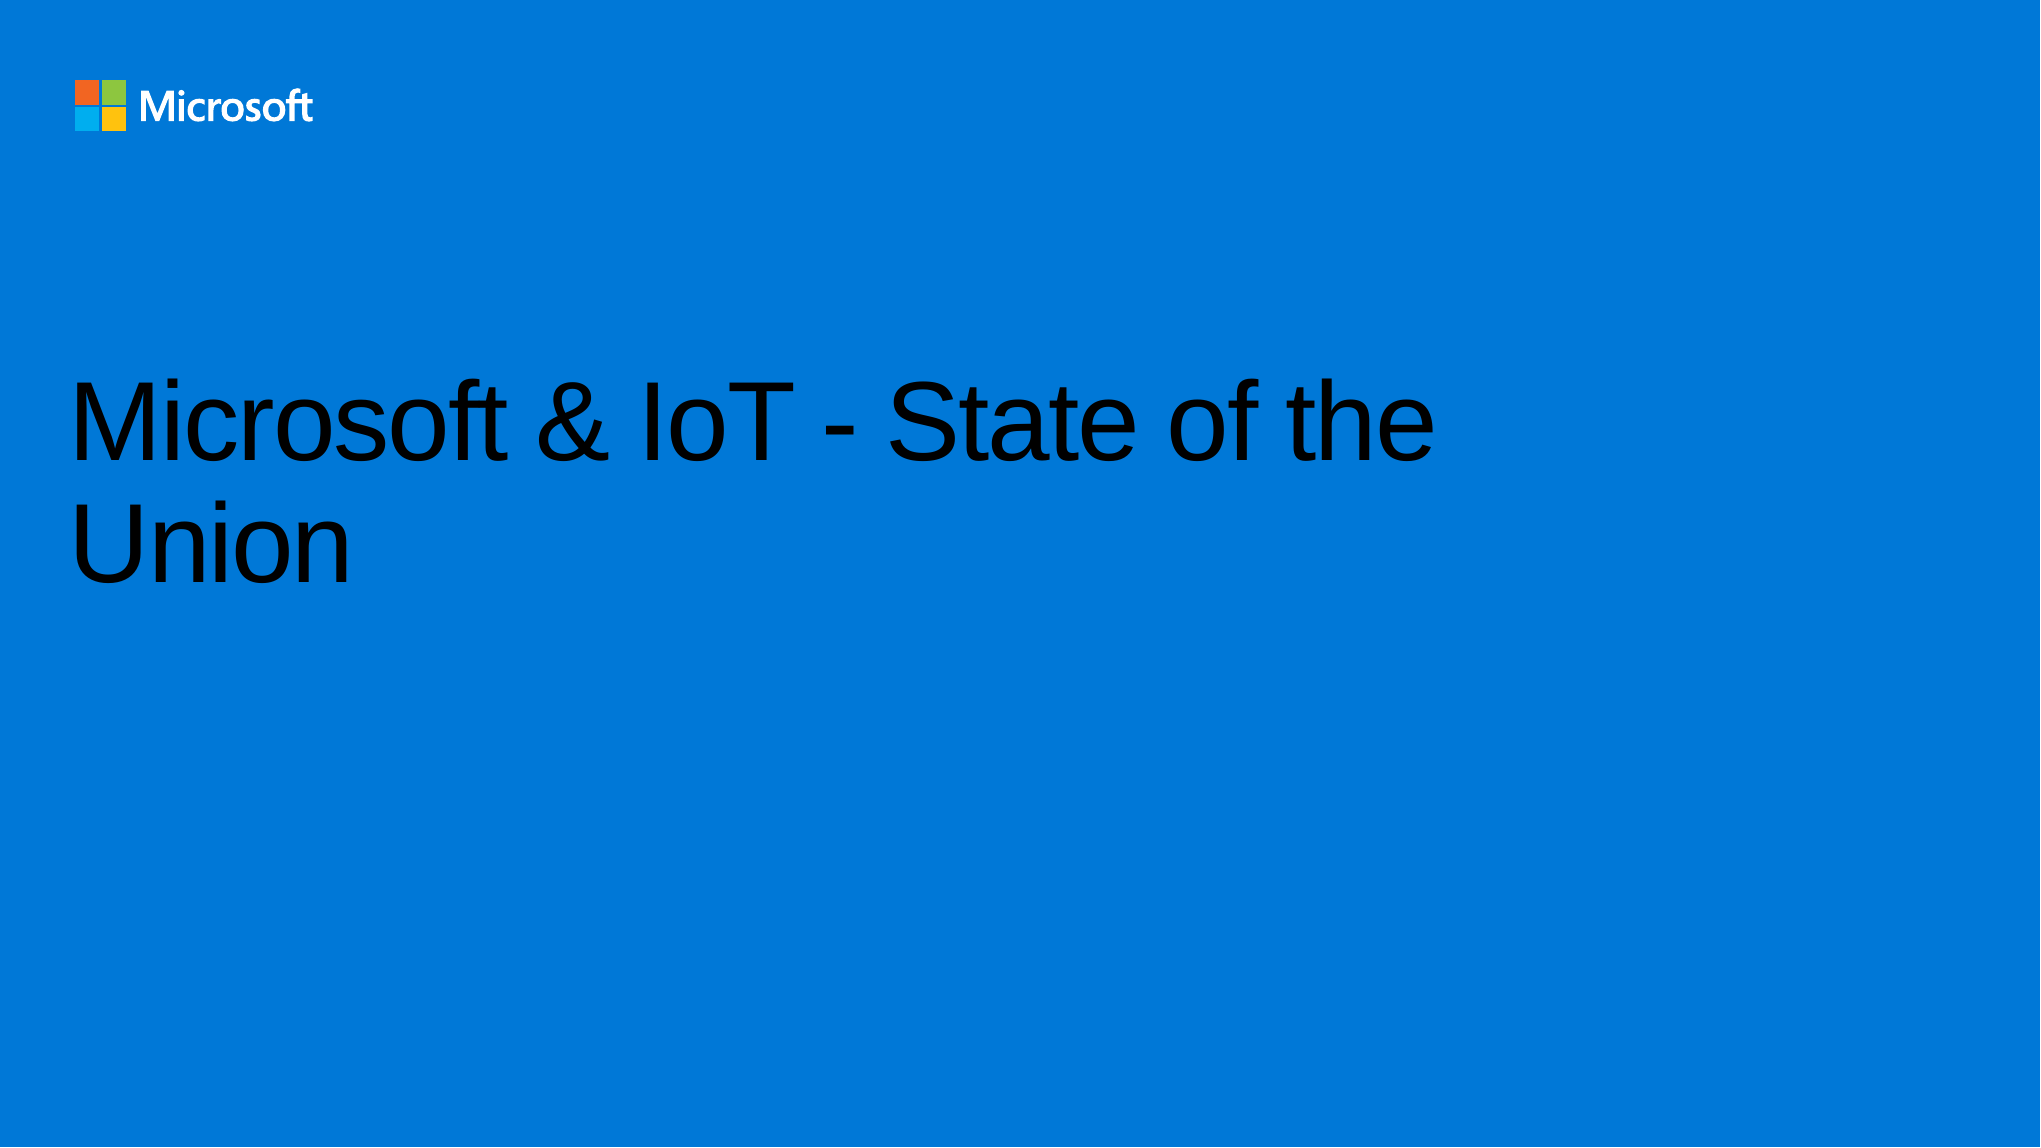

# Microsoft & IoT - State of the Union